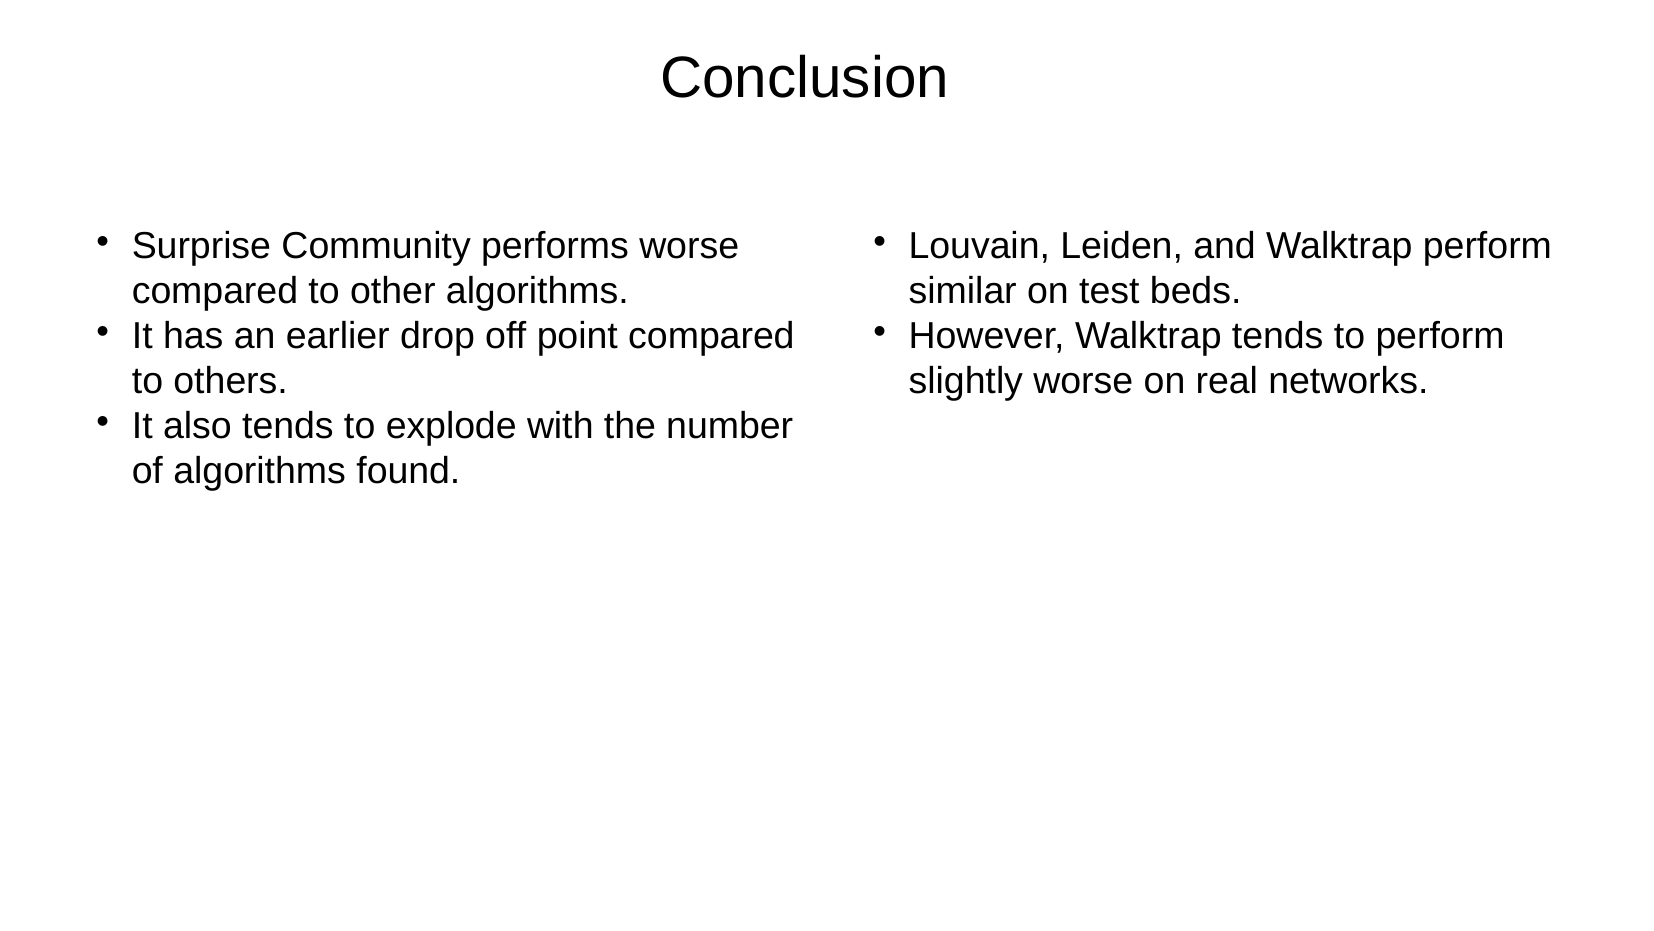

Conclusion
Surprise Community performs worse compared to other algorithms.
It has an earlier drop off point compared to others.
It also tends to explode with the number of algorithms found.
Louvain, Leiden, and Walktrap perform similar on test beds.
However, Walktrap tends to perform slightly worse on real networks.